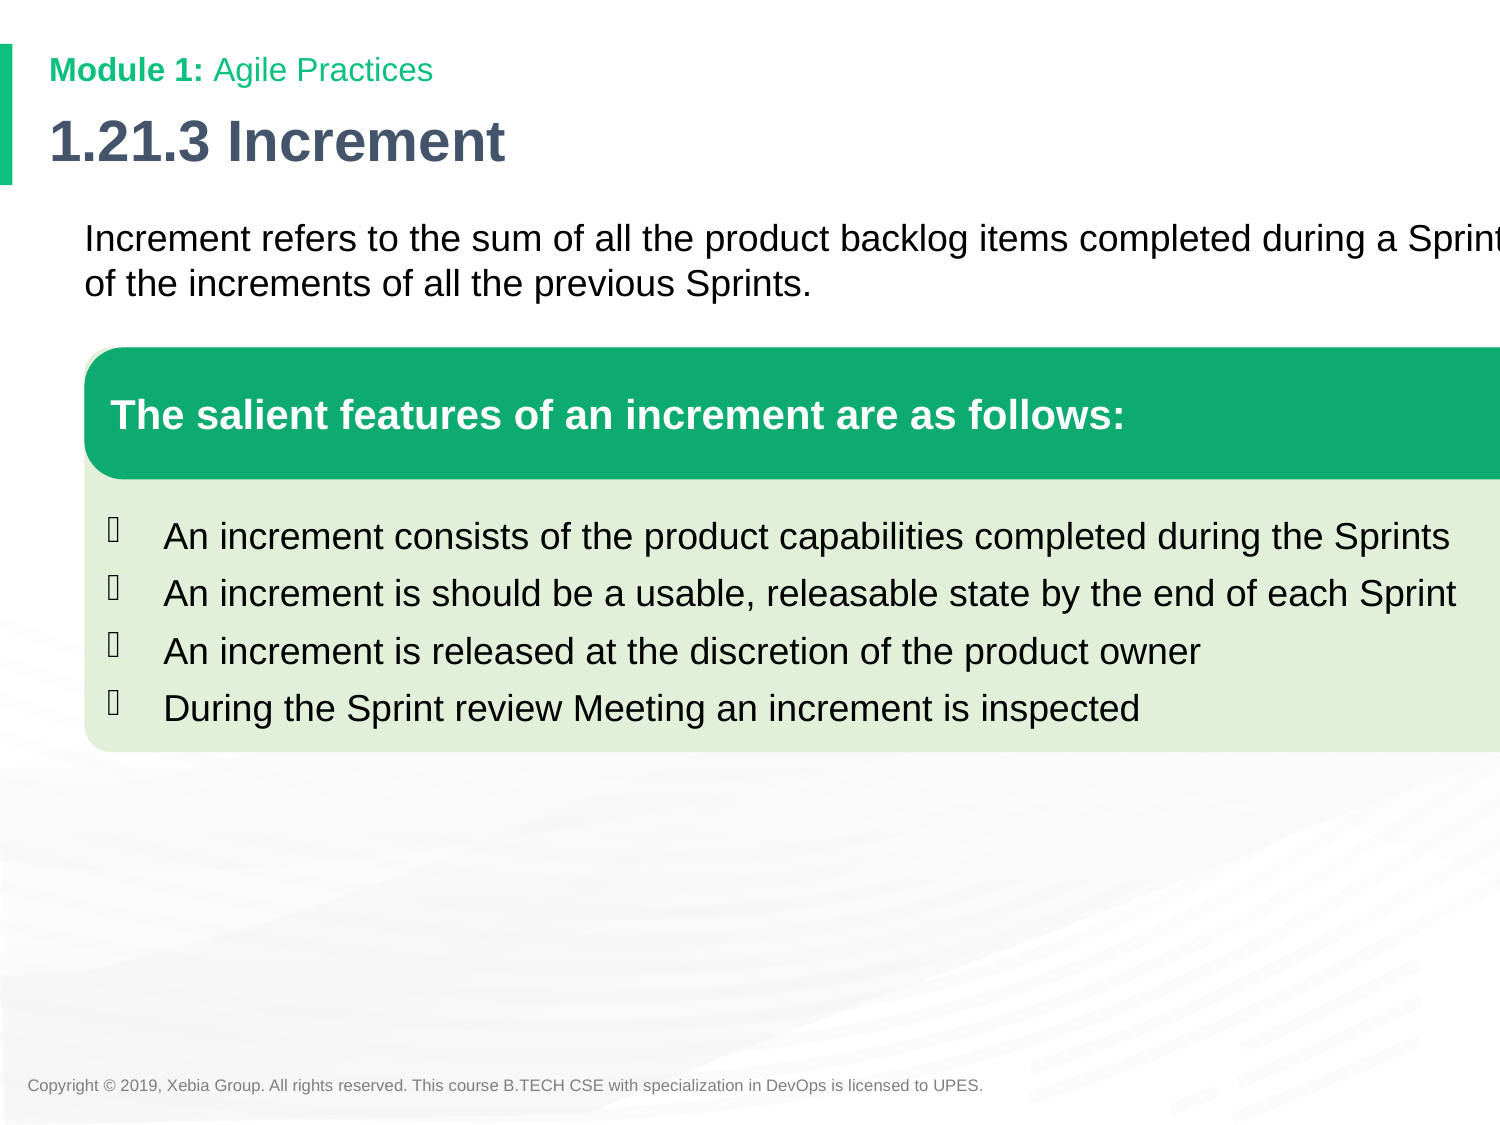

# 1.21.3 Increment
Increment refers to the sum of all the product backlog items completed during a Sprint and the value of the increments of all the previous Sprints.
The salient features of an increment are as follows:
An increment consists of the product capabilities completed during the Sprints
An increment is should be a usable, releasable state by the end of each Sprint
An increment is released at the discretion of the product owner
During the Sprint review Meeting an increment is inspected